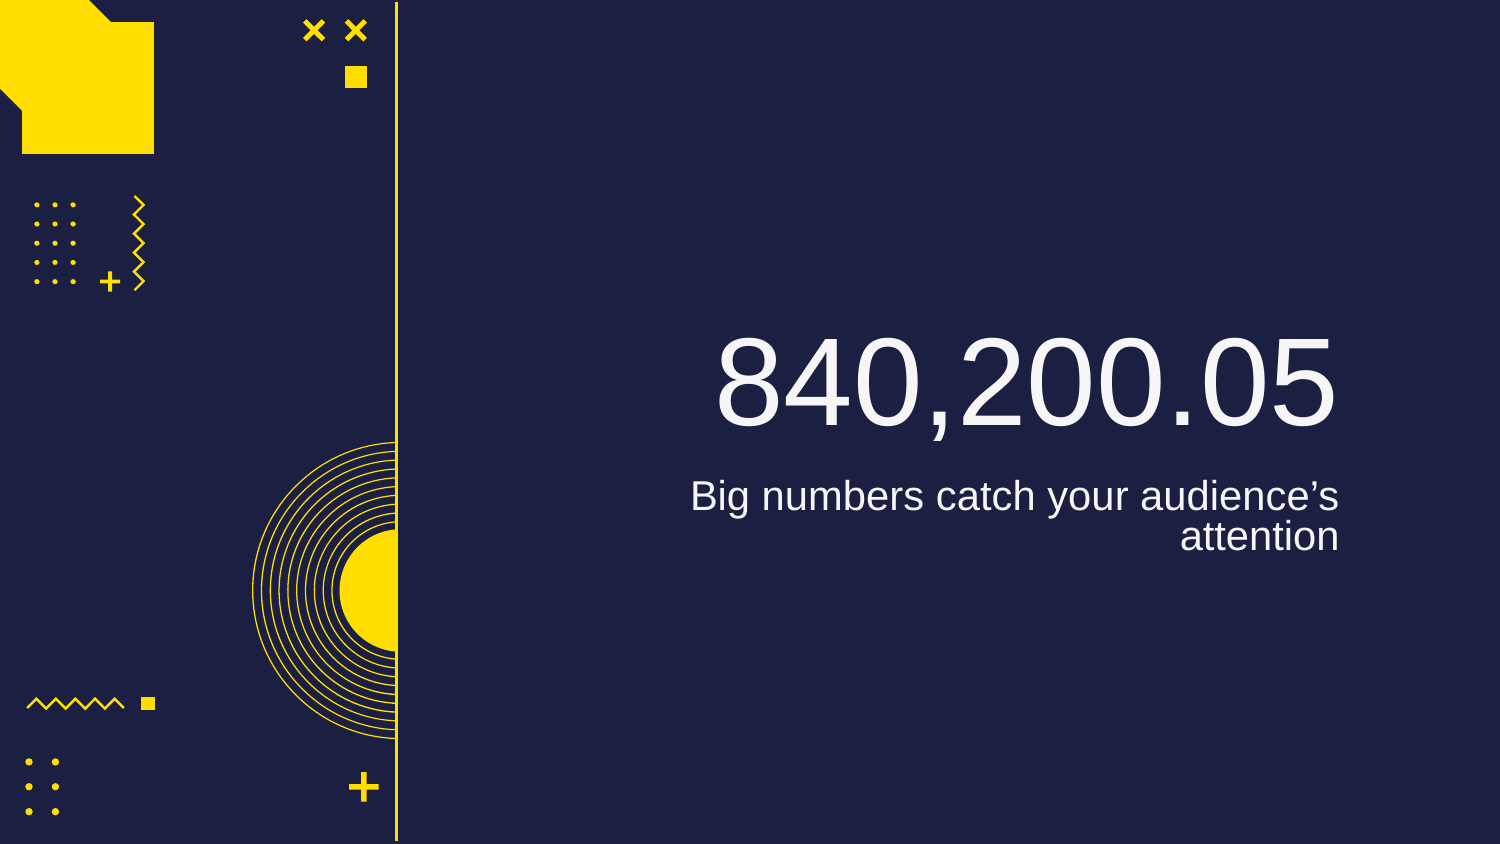

# 840,200.05
Big numbers catch your audience’s attention